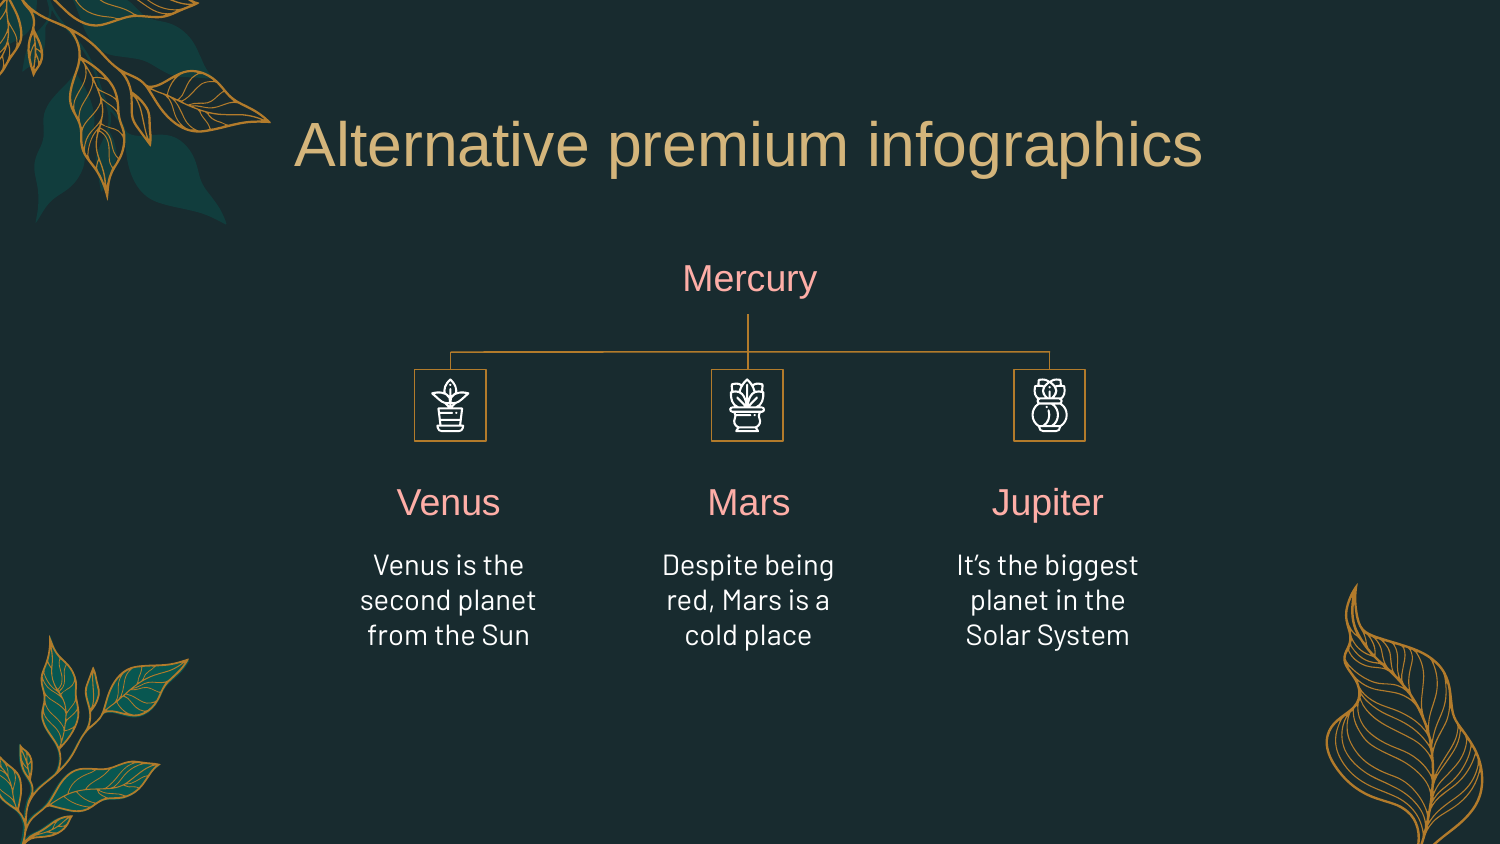

# Alternative premium infographics
Mercury

Venus
Mars
Jupiter
Venus is the second planet from the Sun
Despite being red, Mars is a cold place
It’s the biggest planet in the Solar System